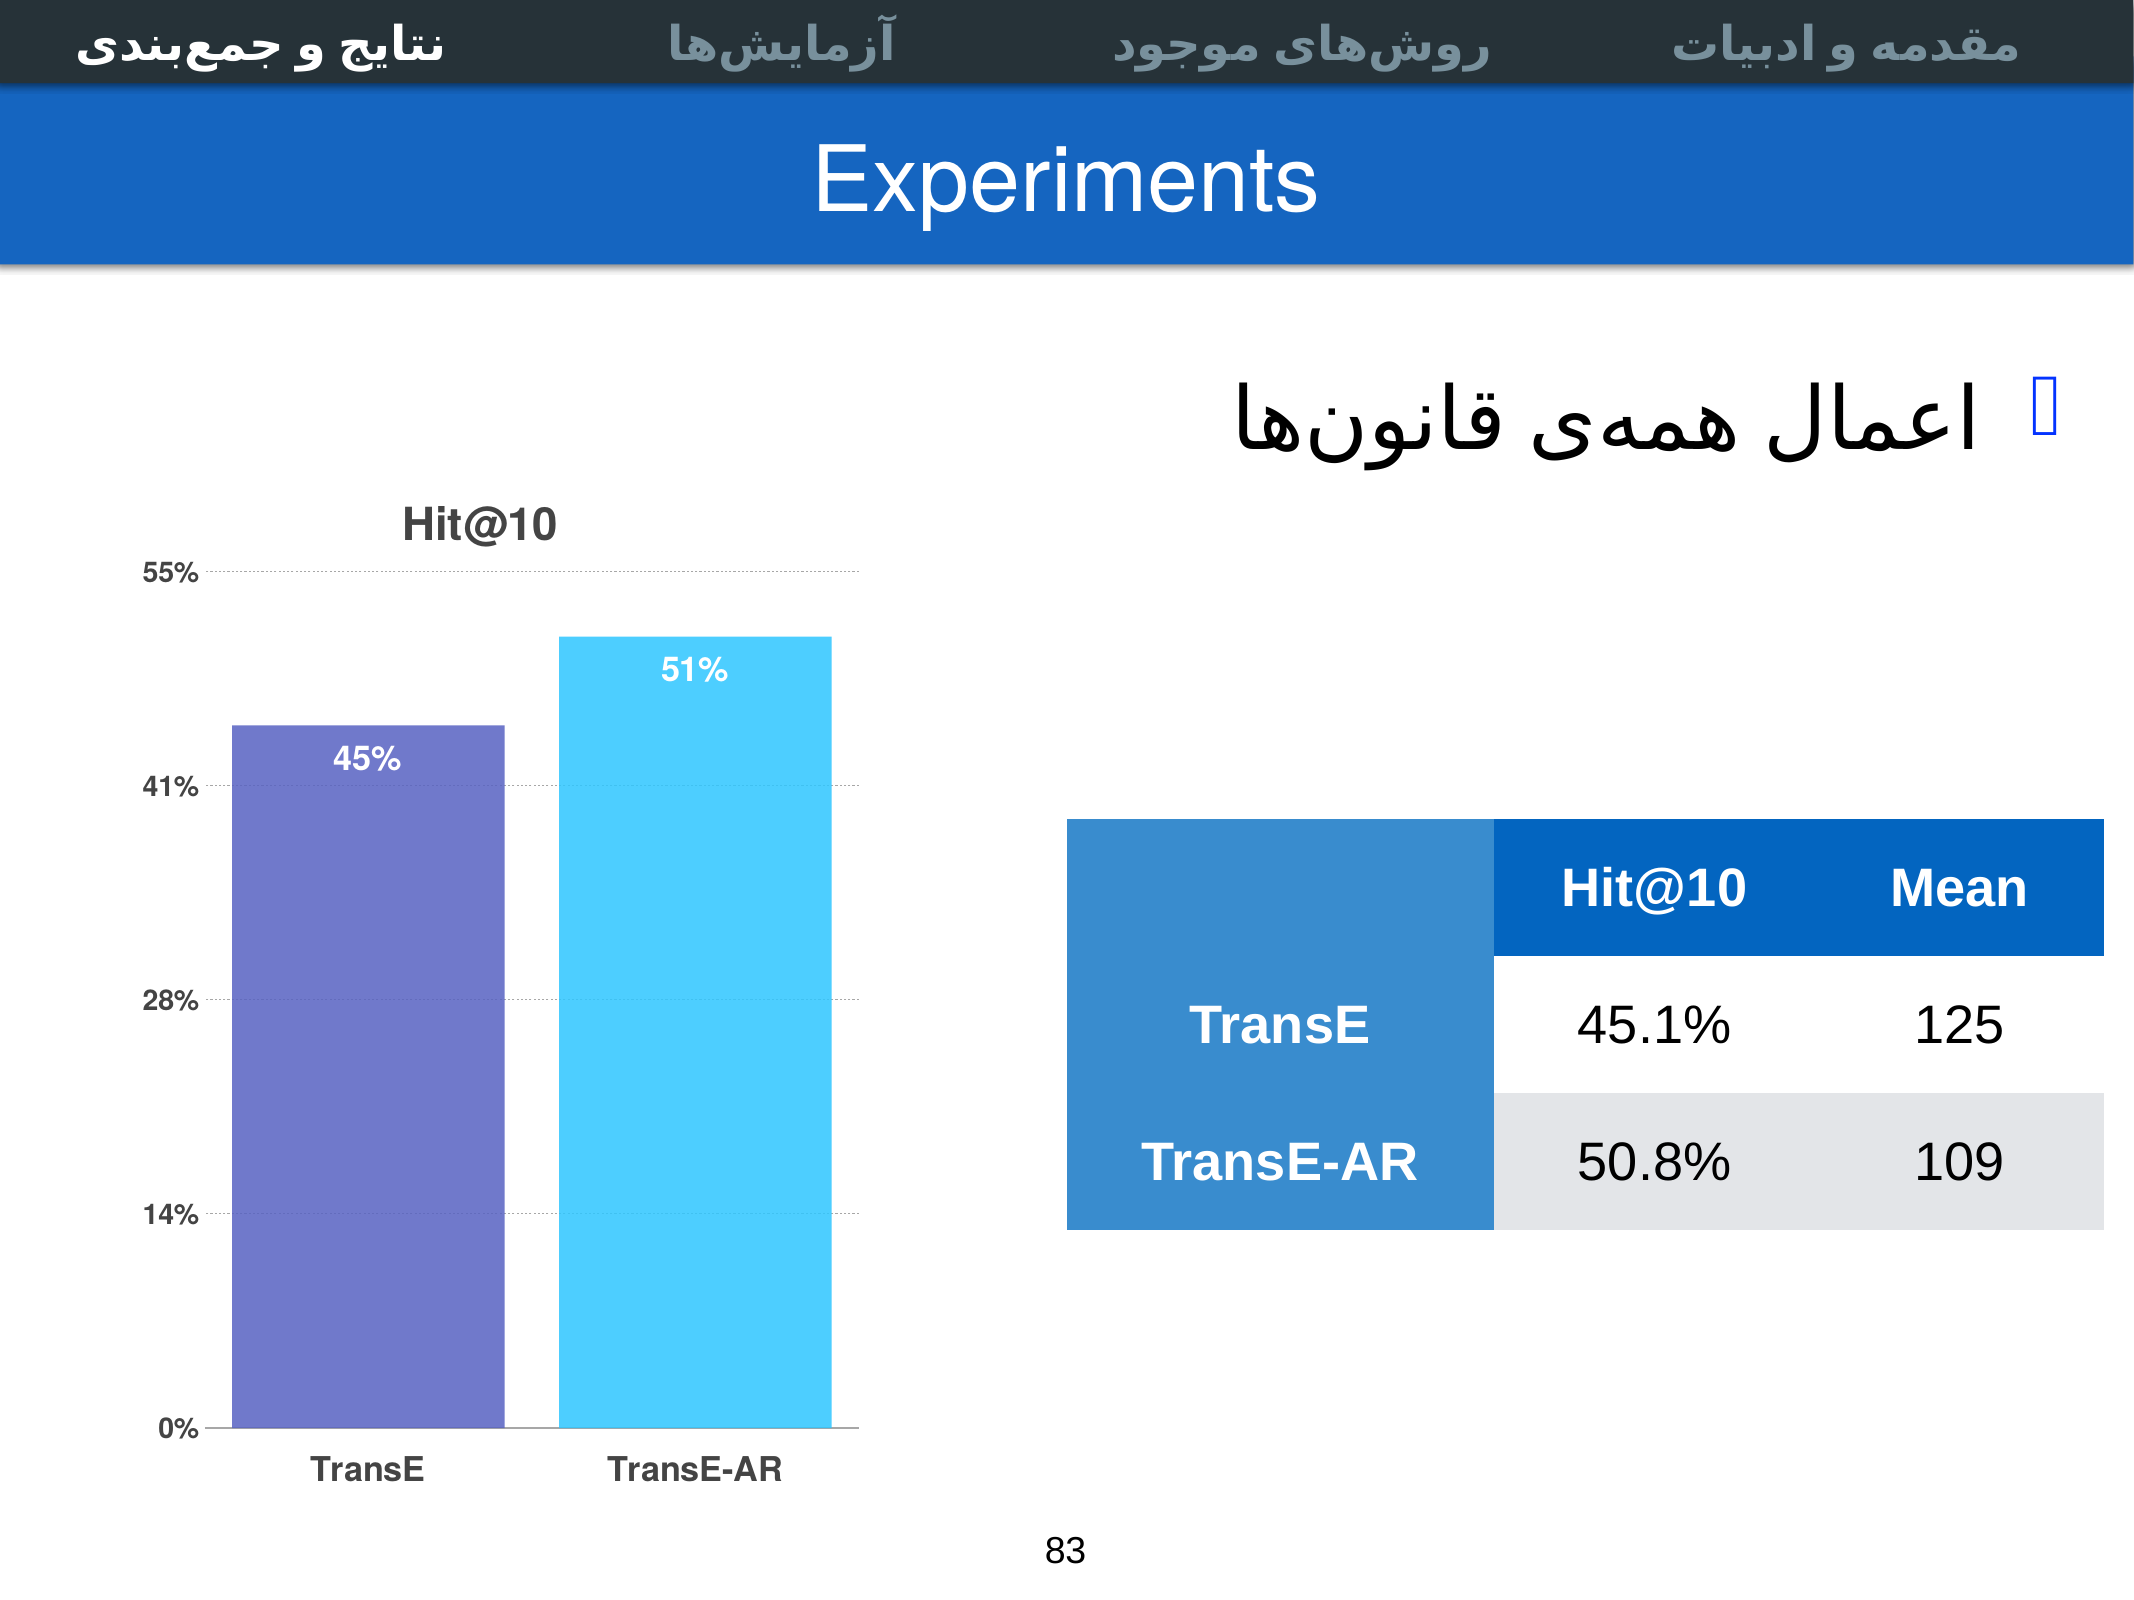

آزمایش‌ها
آزمایش‌ها
Multi-relational data
Link prediction
Experiments
Association Rules
نتایج و جمع‌بندی
نتایج و جمع‌بندی
روش‌های موجود
روش‌های موجود
مقدمه و ادبیات
مقدمه و ادبیات
# Experiments
اعمال همه‌ی قانون‌ها

### Chart: Hit@10

| Category |  |
|---|---|
| TransE | 0.451 |
| TransE-AR | 0.508 |
|  | Hit@10 | Mean |
| --- | --- | --- |
| TransE | 45.1% | 125 |
| TransE-AR | 50.8% | 109 |
83